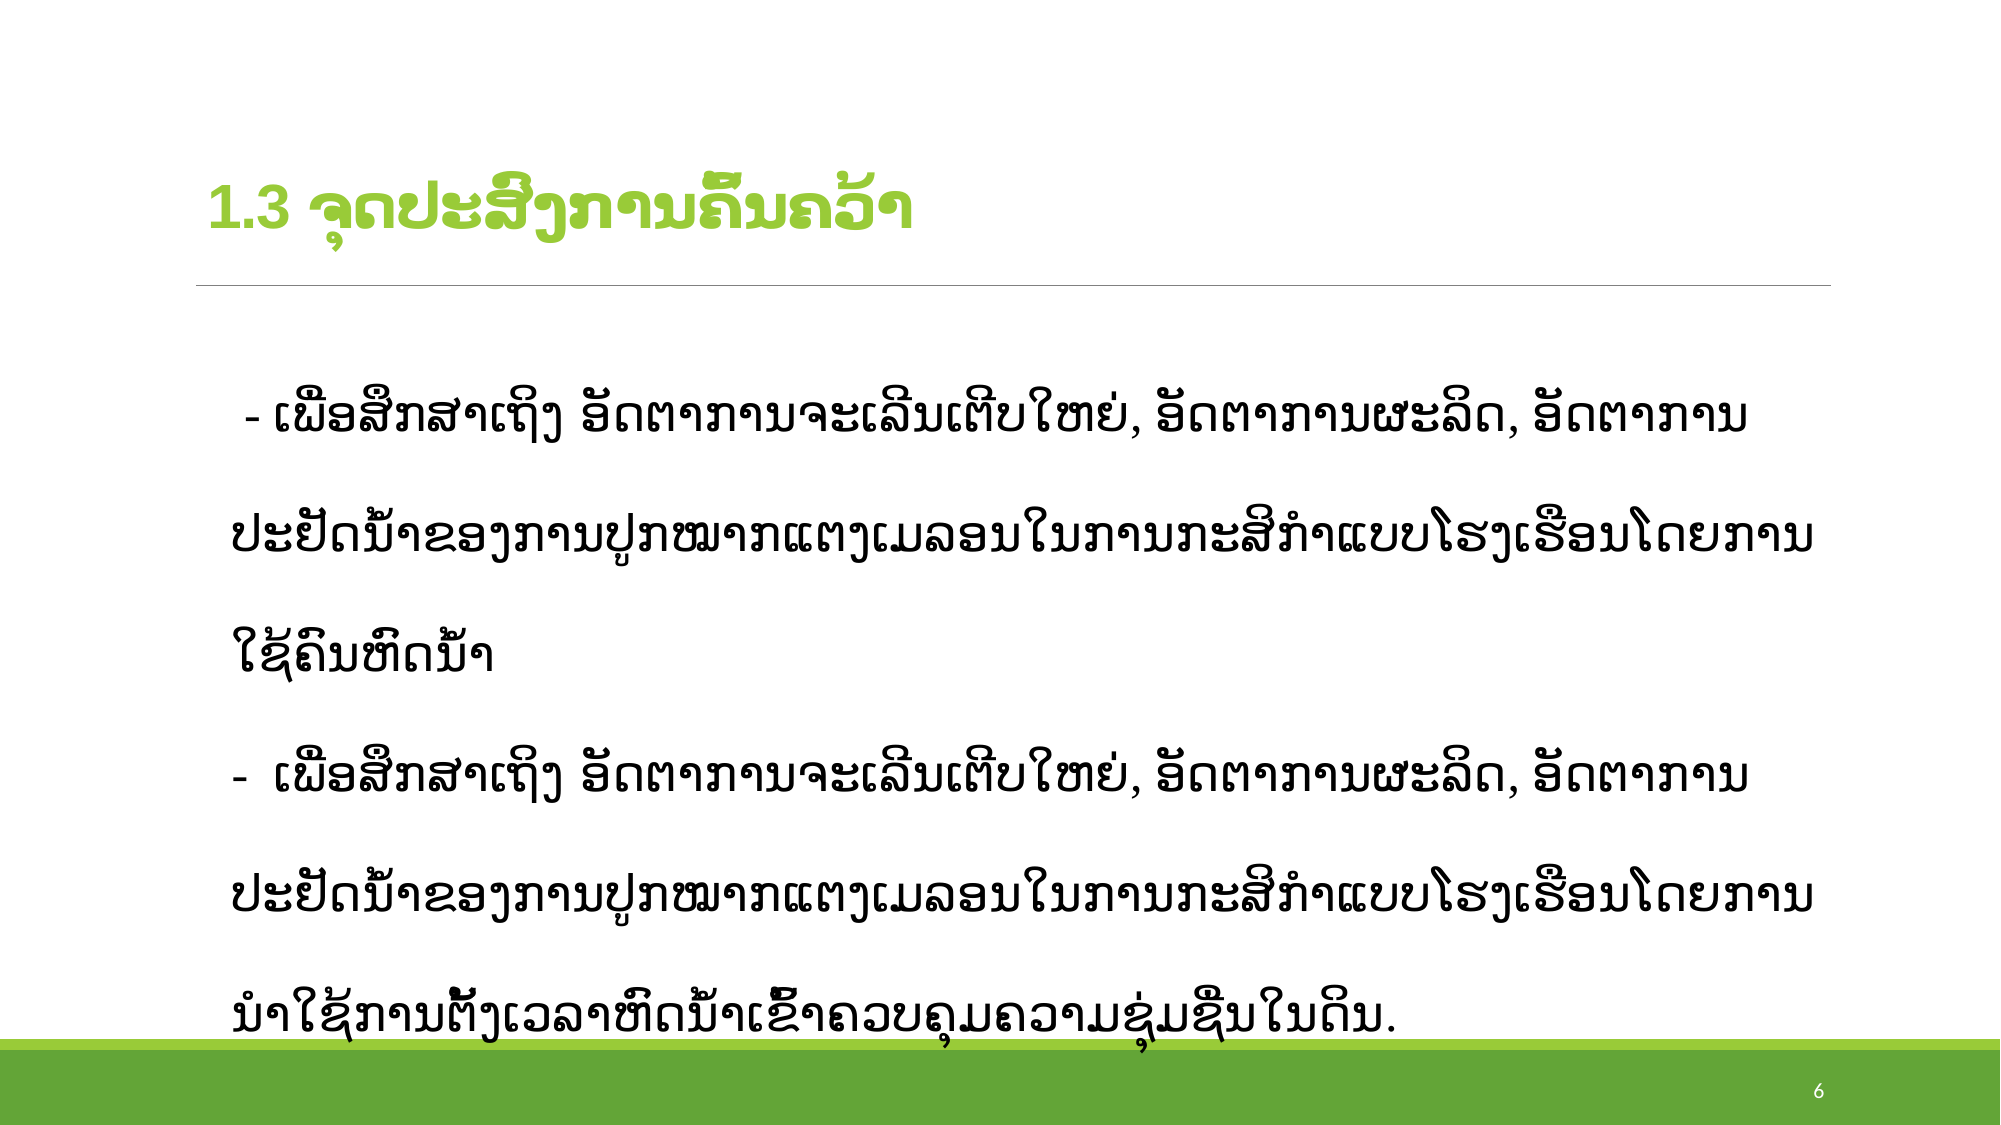

# 1.3 ຈຸດປະສົງການຄົ້ນຄວ້າ
 - ເພື່ອສຶກສາເຖິງ ອັດຕາການຈະເລີນເຕີບໃຫຍ່, ອັດຕາການຜະລິດ, ອັດຕາການປະຢັດນໍ້າຂອງການປູກໝາກແຕງເມລອນໃນການກະສິກໍາແບບໂຮງເຮືອນໂດຍການໃຊ້ຄົນຫົດນ້ຳ
-  ເພື່ອສຶກສາເຖິງ ອັດຕາການຈະເລີນເຕີບໃຫຍ່, ອັດຕາການຜະລິດ, ອັດຕາການປະຢັດນໍ້າຂອງການປູກໝາກແຕງເມລອນໃນການກະສິກໍາແບບໂຮງເຮືອນໂດຍການນຳໃຊ້ການຕັ້ງເວລາຫົດນ້ຳເຂົ້າຄວບຄຸມຄວາມຊຸ່ມຊື່ນໃນດິນ.

6